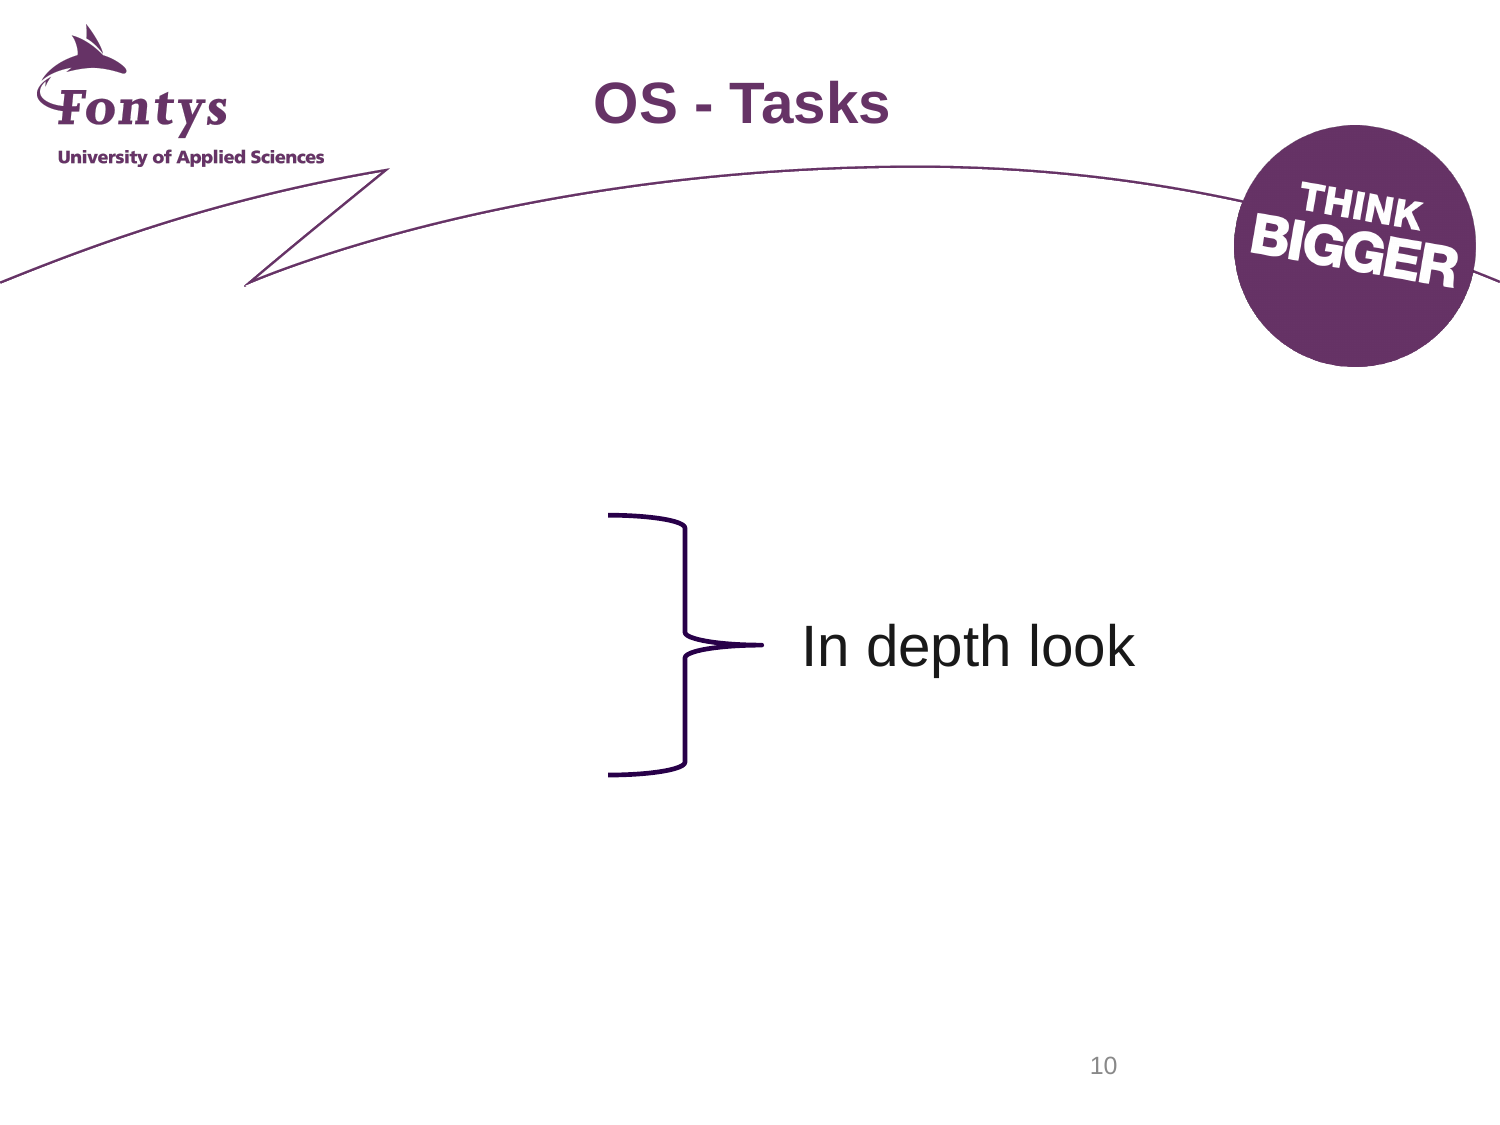

# OS - Tasks
What does the OS do?
Interrupt handling
File management
Proces management
Memory management
Resource management
I/O management

In depth look
10